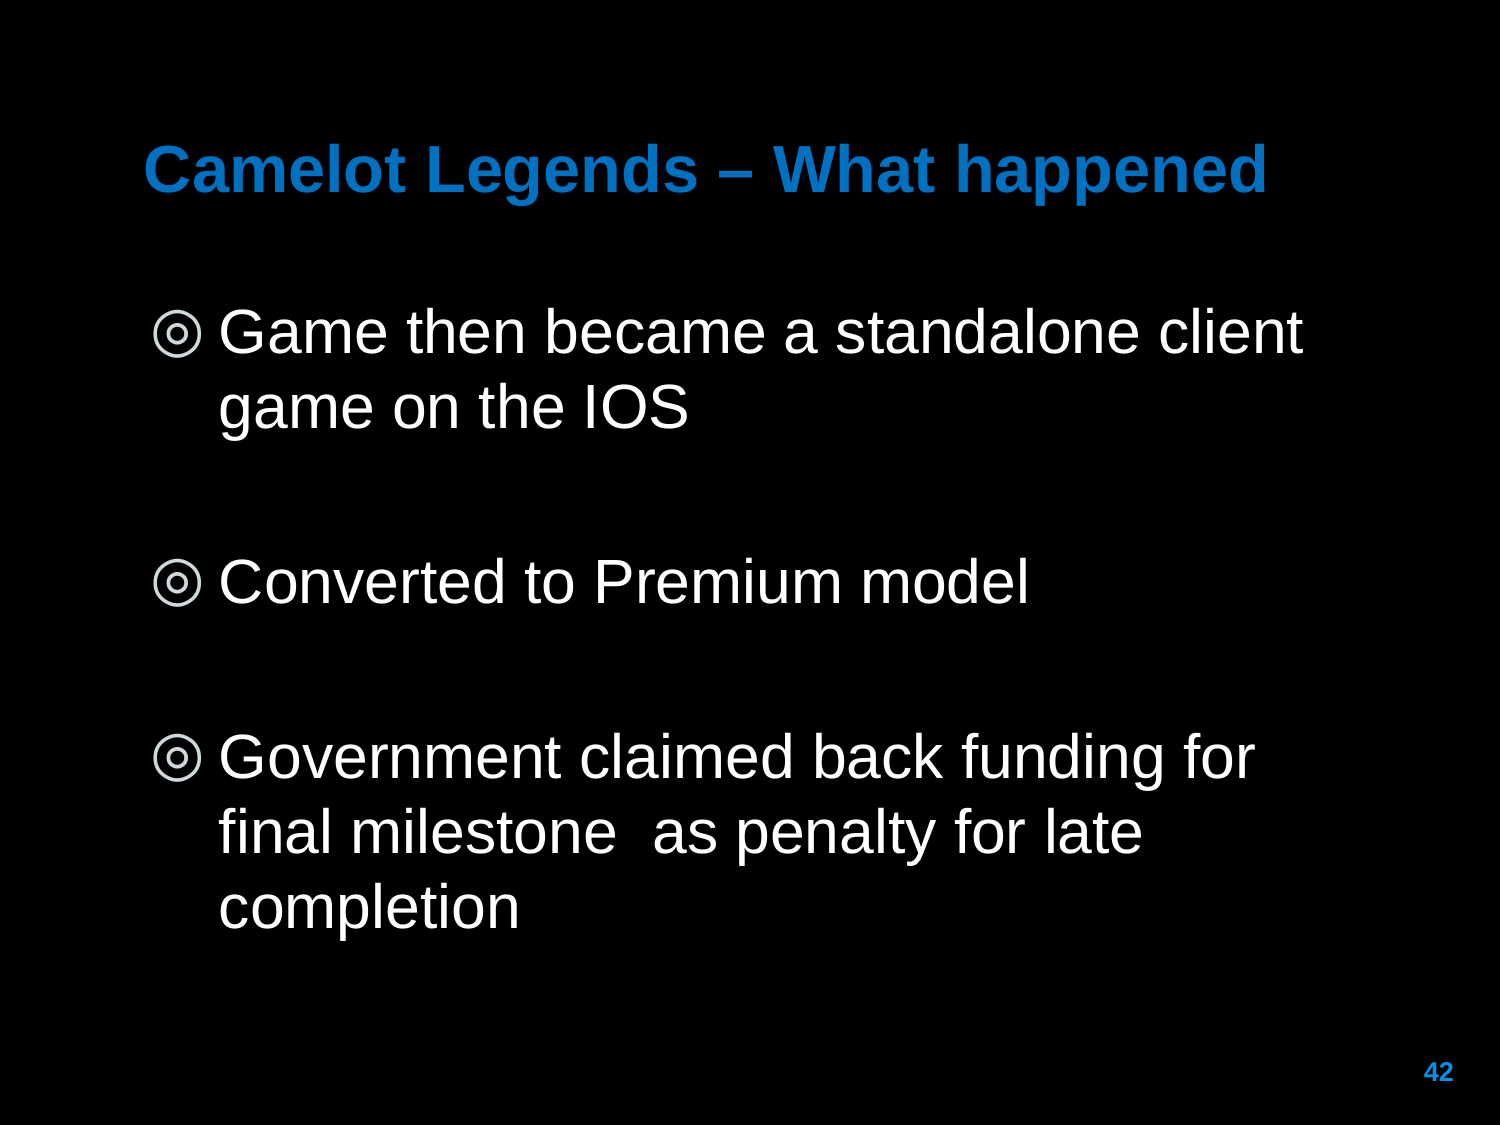

# Camelot Legends – What happened
Game then became a standalone client game on the IOS

Converted to Premium model

Government claimed back funding for final milestone  as penalty for late completion

42